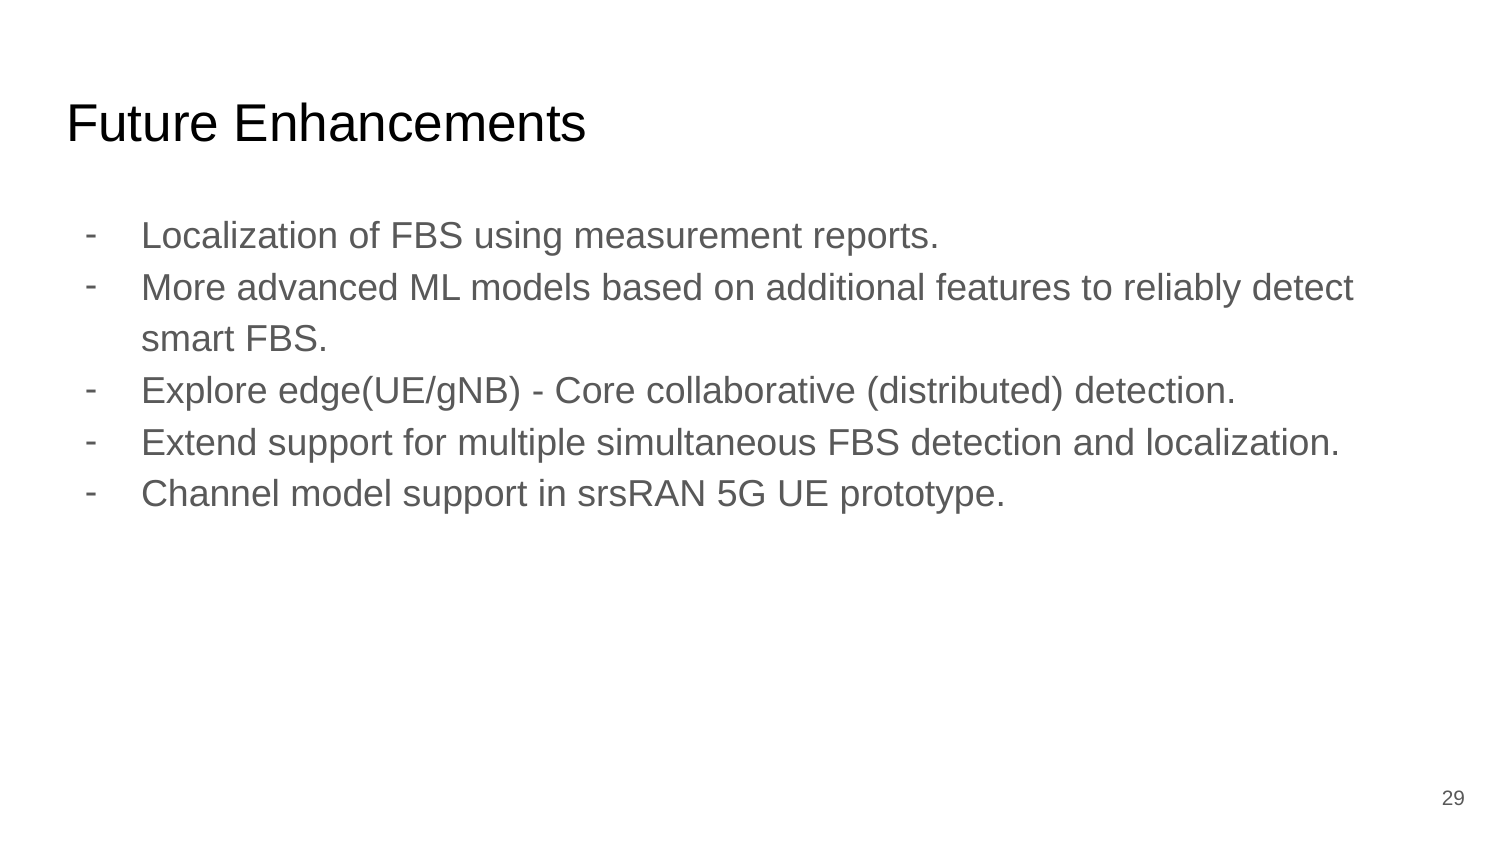

# Future Enhancements
Localization of FBS using measurement reports.
More advanced ML models based on additional features to reliably detect smart FBS.
Explore edge(UE/gNB) - Core collaborative (distributed) detection.
Extend support for multiple simultaneous FBS detection and localization.
Channel model support in srsRAN 5G UE prototype.
29